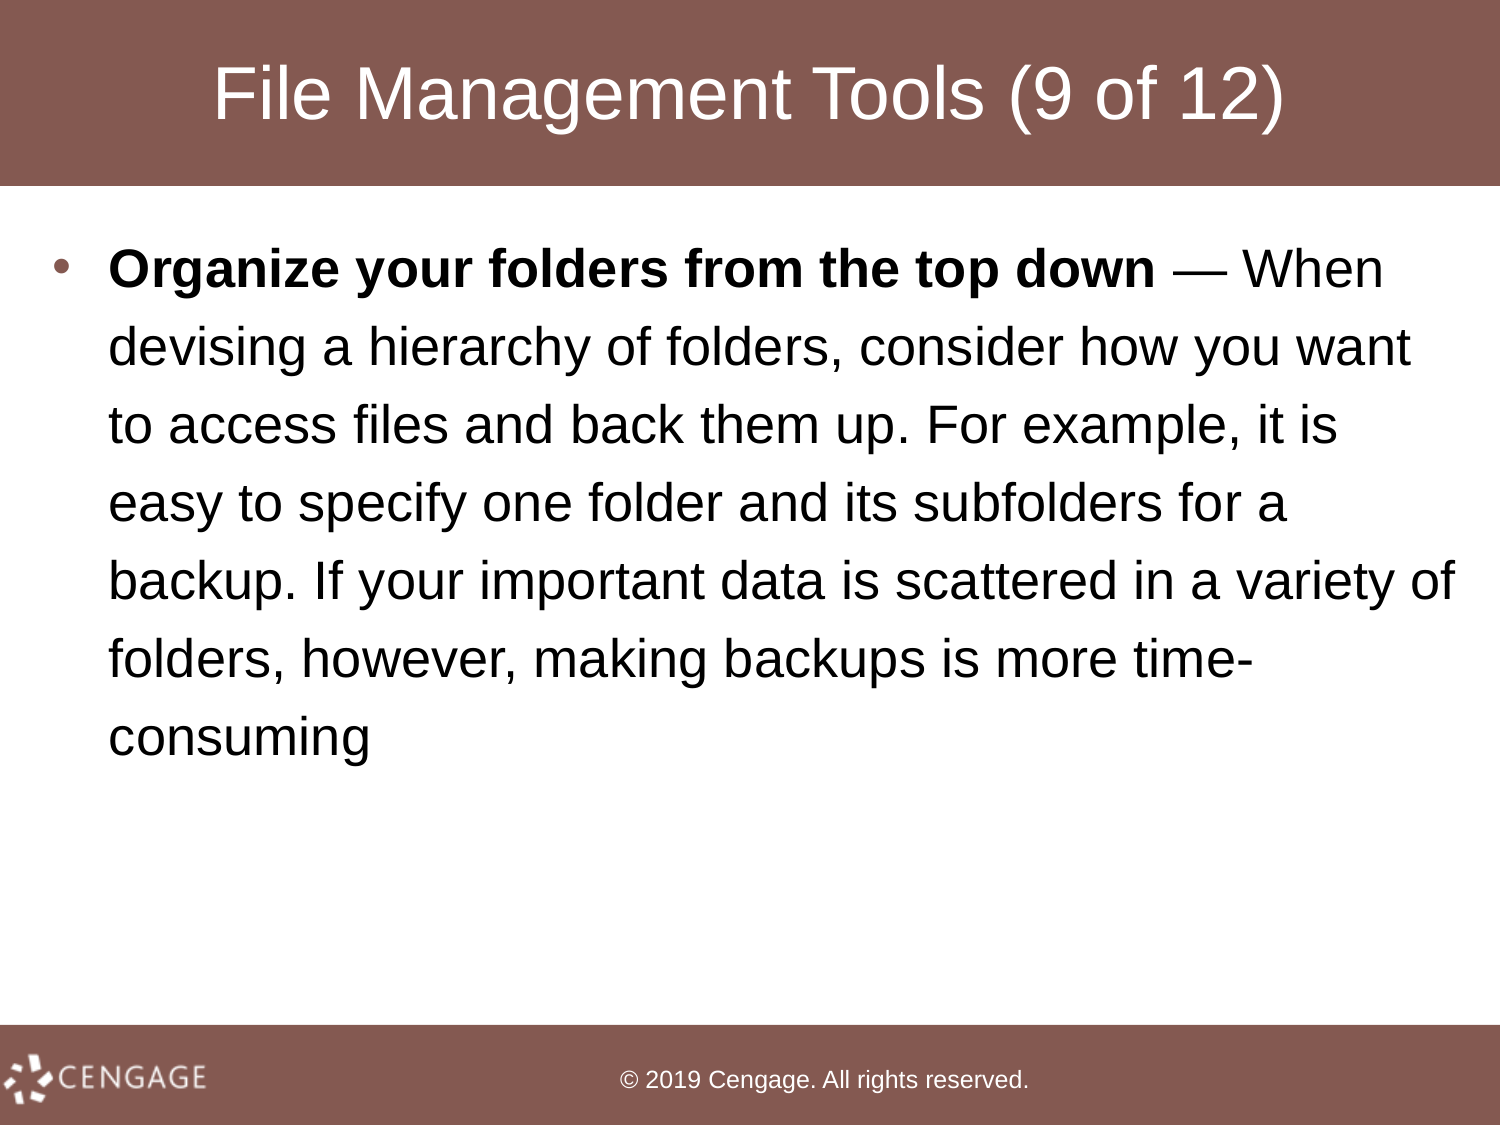

# File Management Tools (9 of 12)
Organize your folders from the top down — When devising a hierarchy of folders, consider how you want to access files and back them up. For example, it is easy to specify one folder and its subfolders for a backup. If your important data is scattered in a variety of folders, however, making backups is more time-consuming